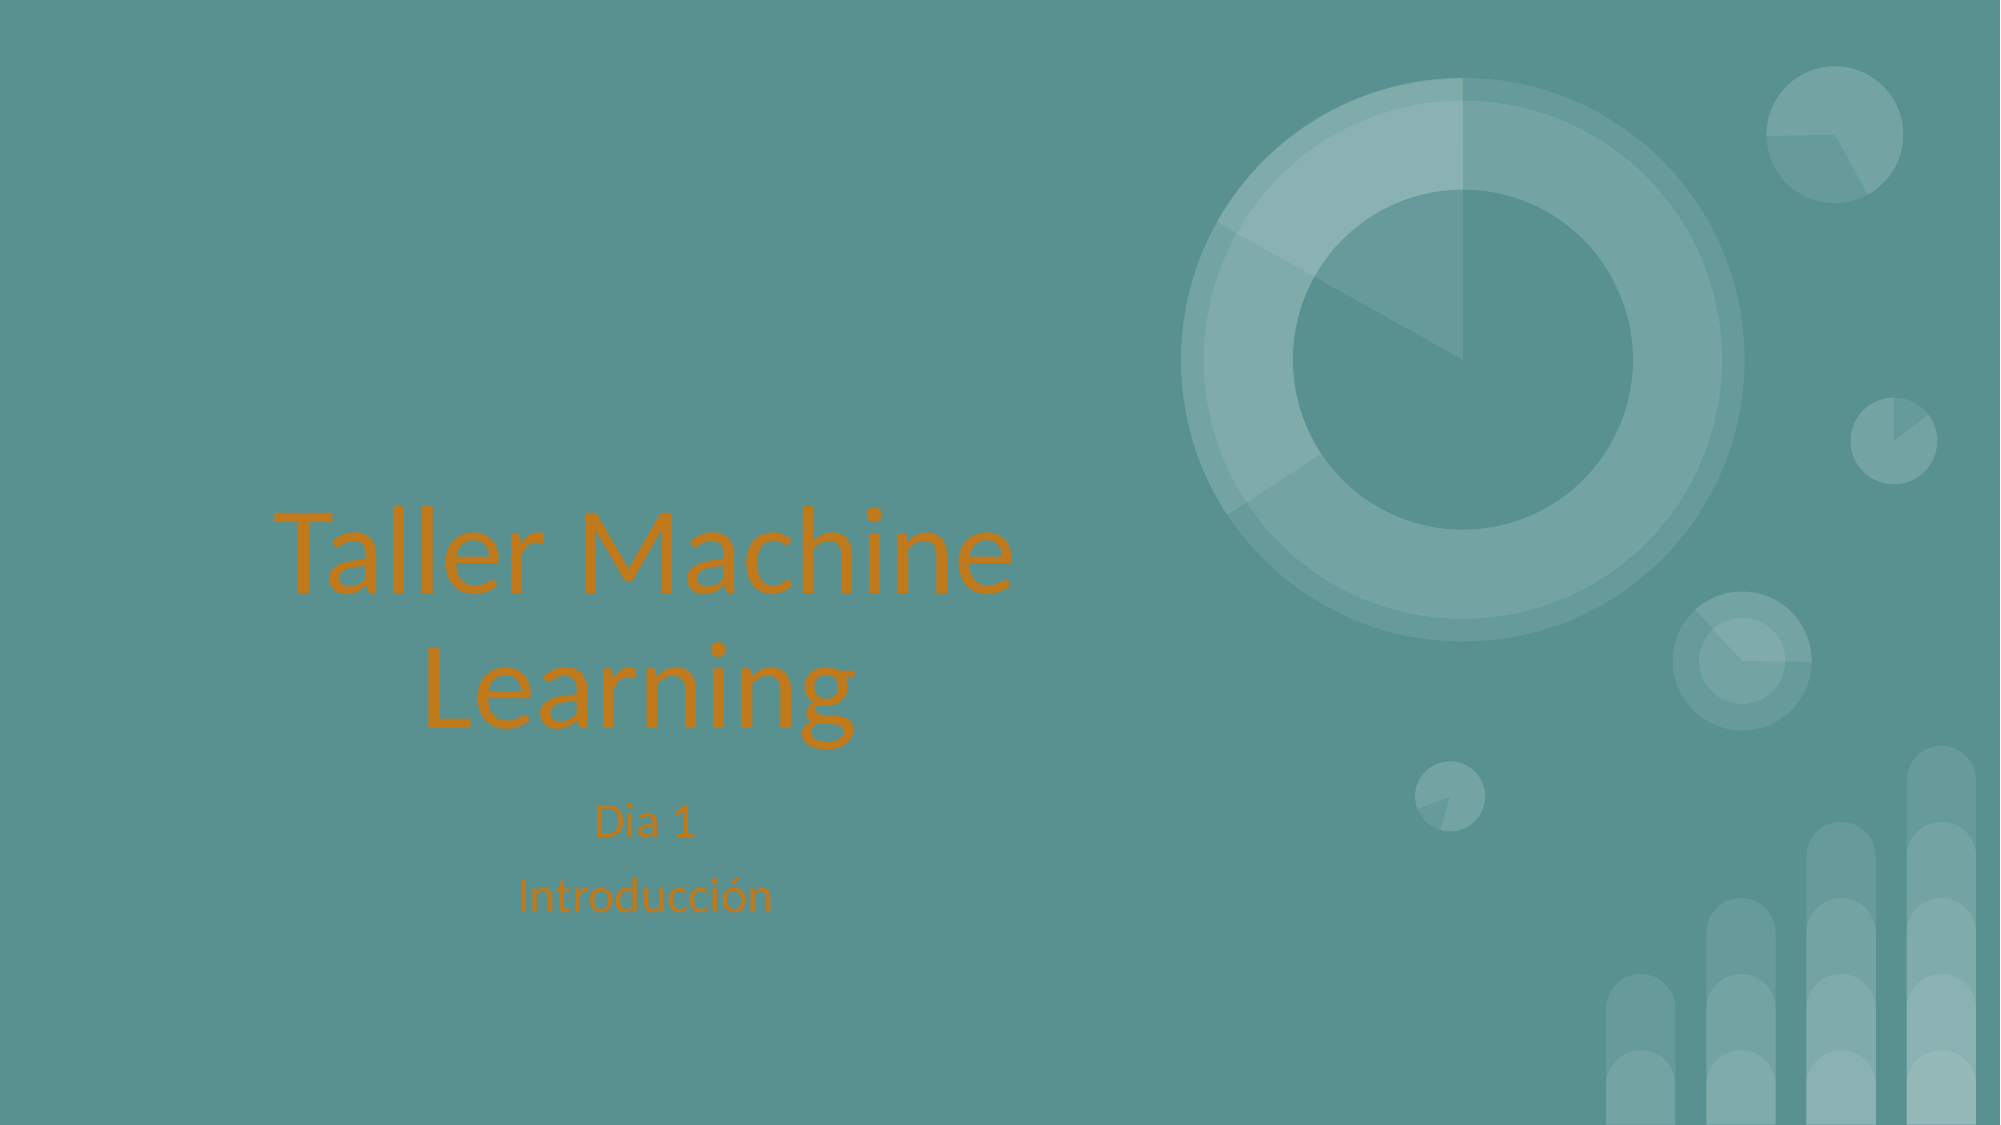

# Taller Machine Learning
Dia 1
Introducción